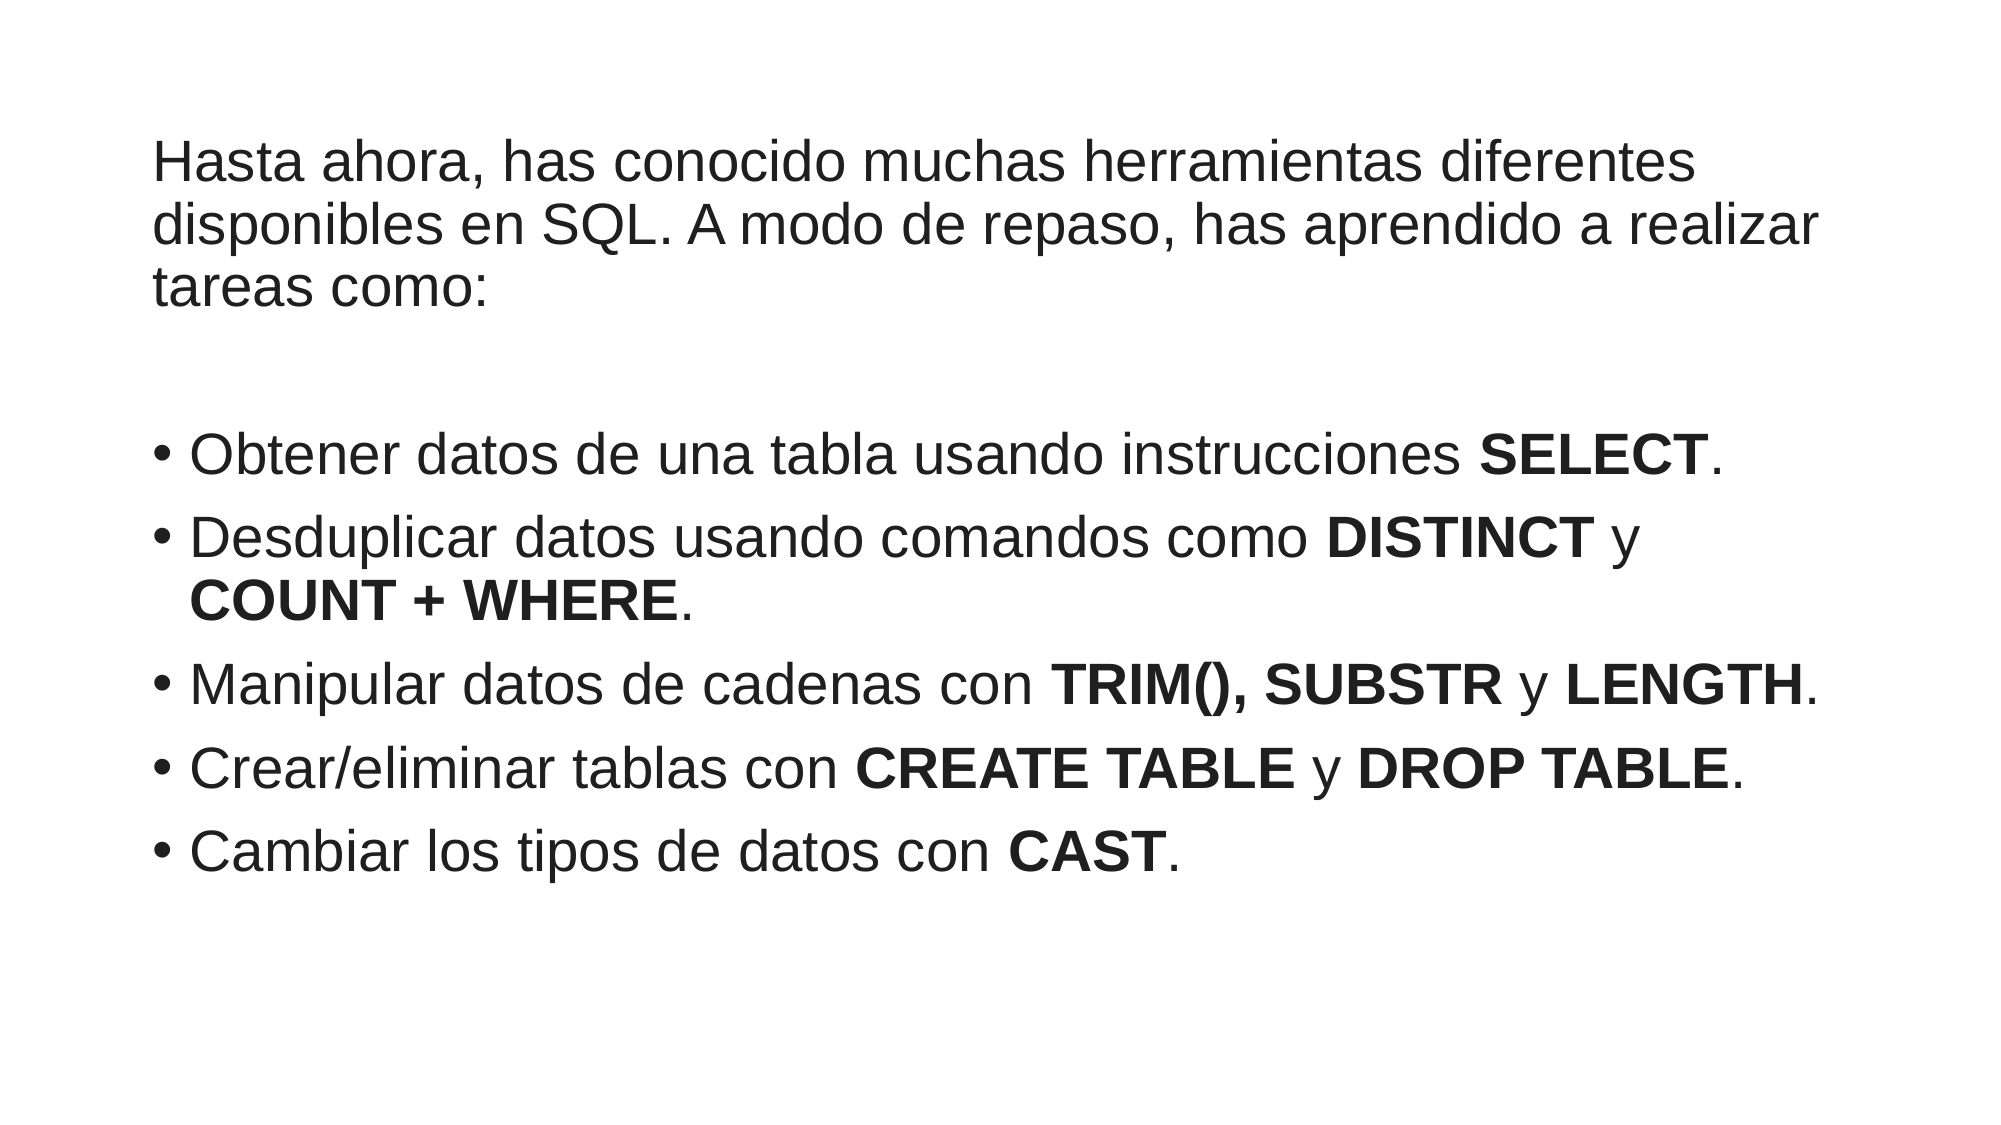

Hasta ahora, has conocido muchas herramientas diferentes disponibles en SQL. A modo de repaso, has aprendido a realizar tareas como:

Obtener datos de una tabla usando instrucciones SELECT.
Desduplicar datos usando comandos como DISTINCT y COUNT + WHERE.
Manipular datos de cadenas con TRIM(), SUBSTR y LENGTH.
Crear/eliminar tablas con CREATE TABLE y DROP TABLE.
Cambiar los tipos de datos con CAST.